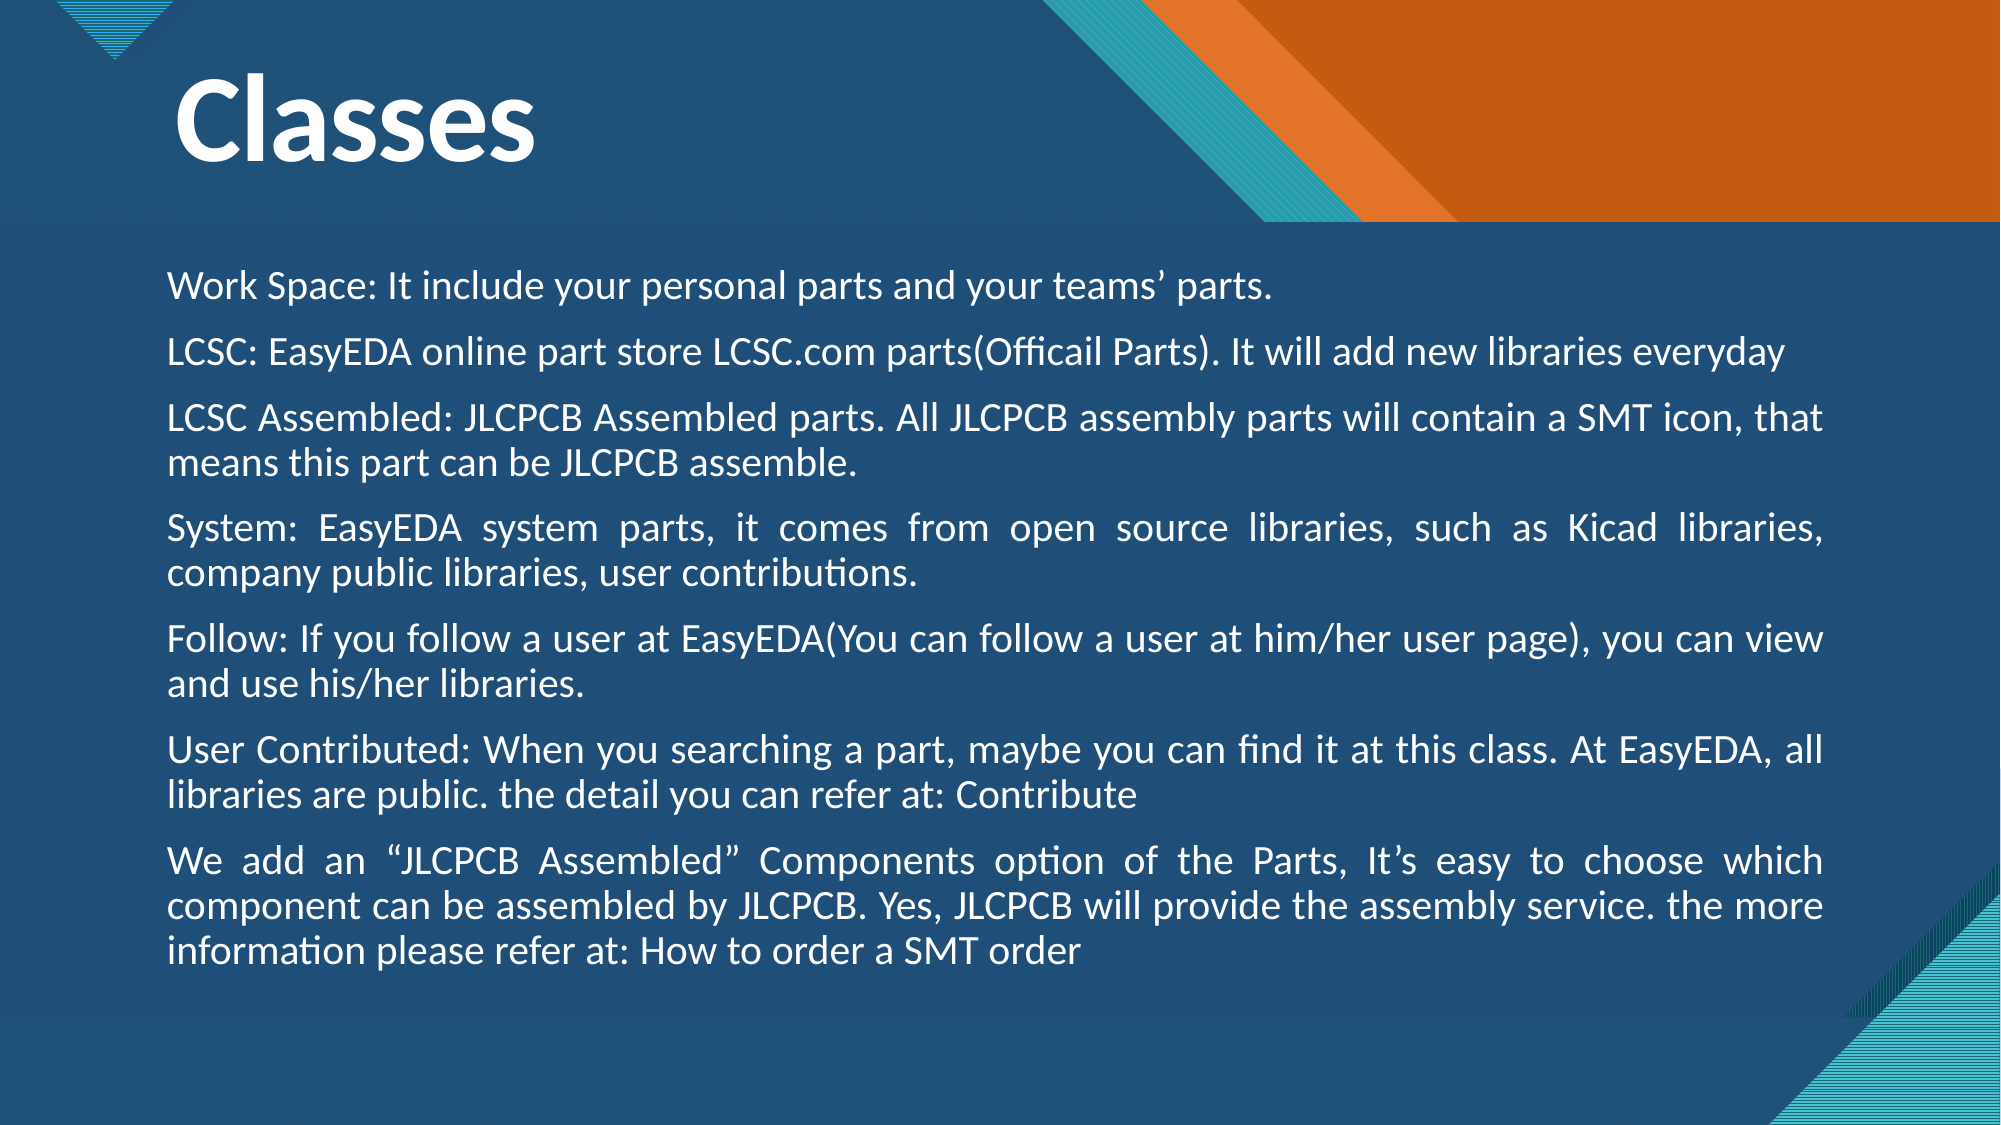

# Classes
Work Space: It include your personal parts and your teams’ parts.
LCSC: EasyEDA online part store LCSC.com parts(Officail Parts). It will add new libraries everyday
LCSC Assembled: JLCPCB Assembled parts. All JLCPCB assembly parts will contain a SMT icon, that means this part can be JLCPCB assemble.
System: EasyEDA system parts, it comes from open source libraries, such as Kicad libraries, company public libraries, user contributions.
Follow: If you follow a user at EasyEDA(You can follow a user at him/her user page), you can view and use his/her libraries.
User Contributed: When you searching a part, maybe you can find it at this class. At EasyEDA, all libraries are public. the detail you can refer at: Contribute
We add an “JLCPCB Assembled” Components option of the Parts, It’s easy to choose which component can be assembled by JLCPCB. Yes, JLCPCB will provide the assembly service. the more information please refer at: How to order a SMT order